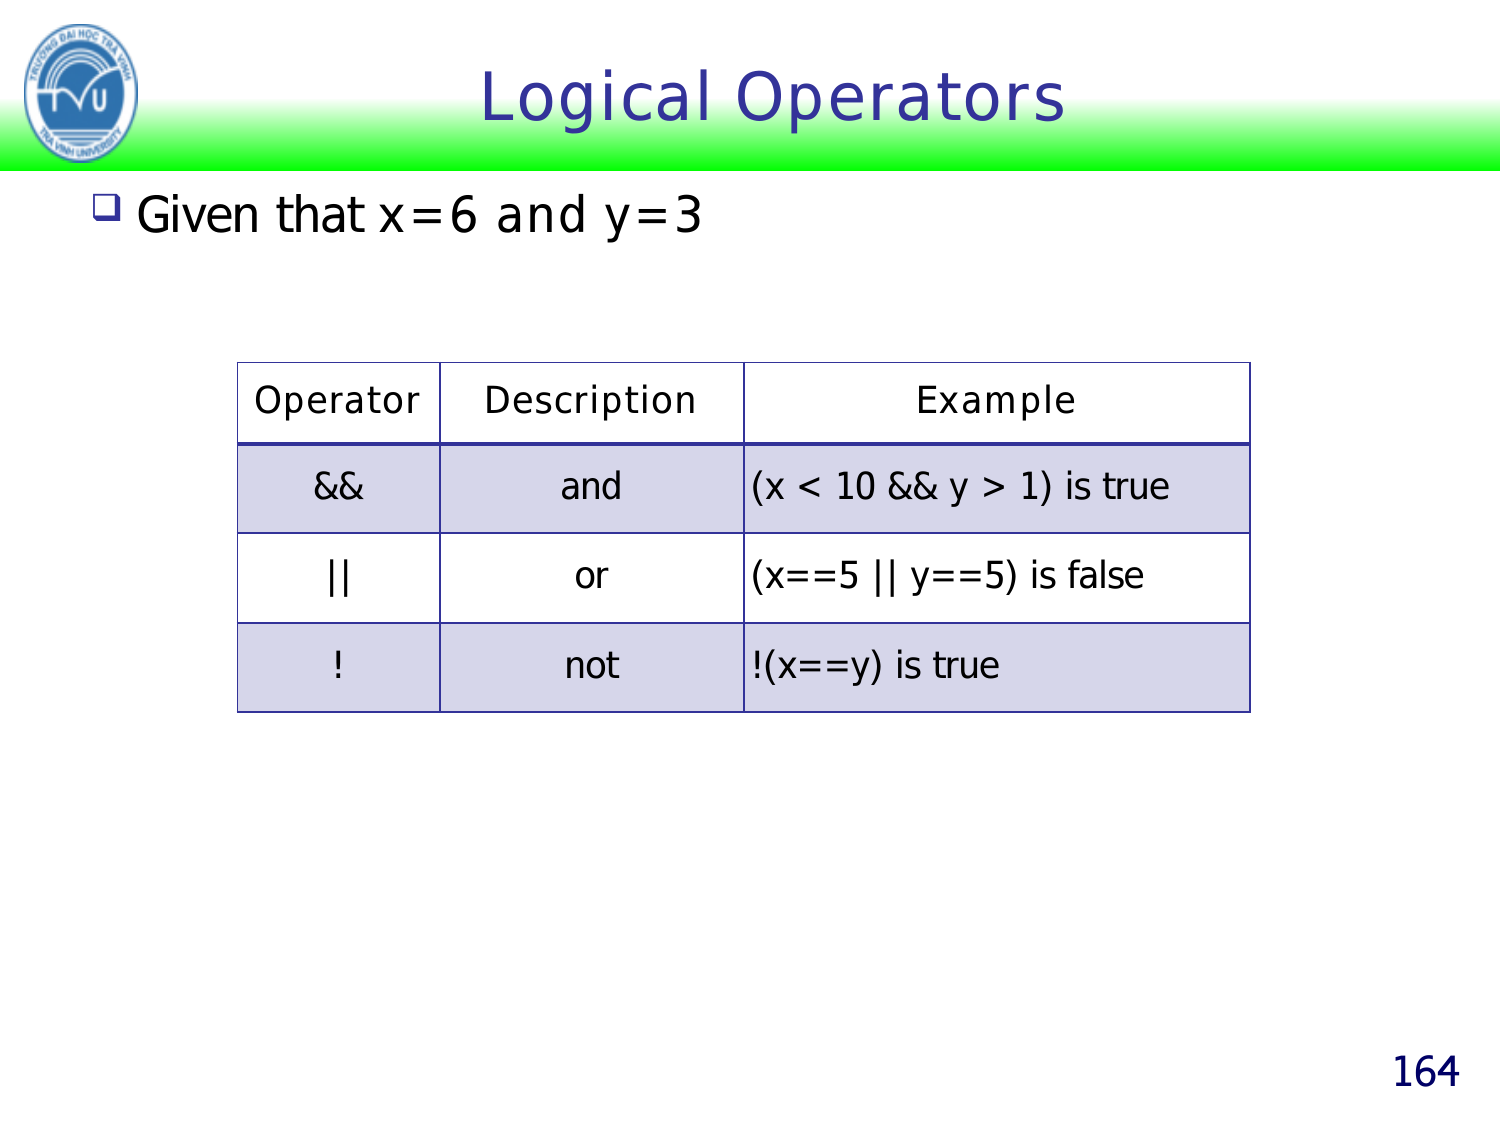

# Logical Operators
Given that x=6 and y=3
| Operator | Description | Example |
| --- | --- | --- |
| && | and | (x < 10 && y > 1) is true |
| || | or | (x==5 || y==5) is false |
| ! | not | !(x==y) is true |
164